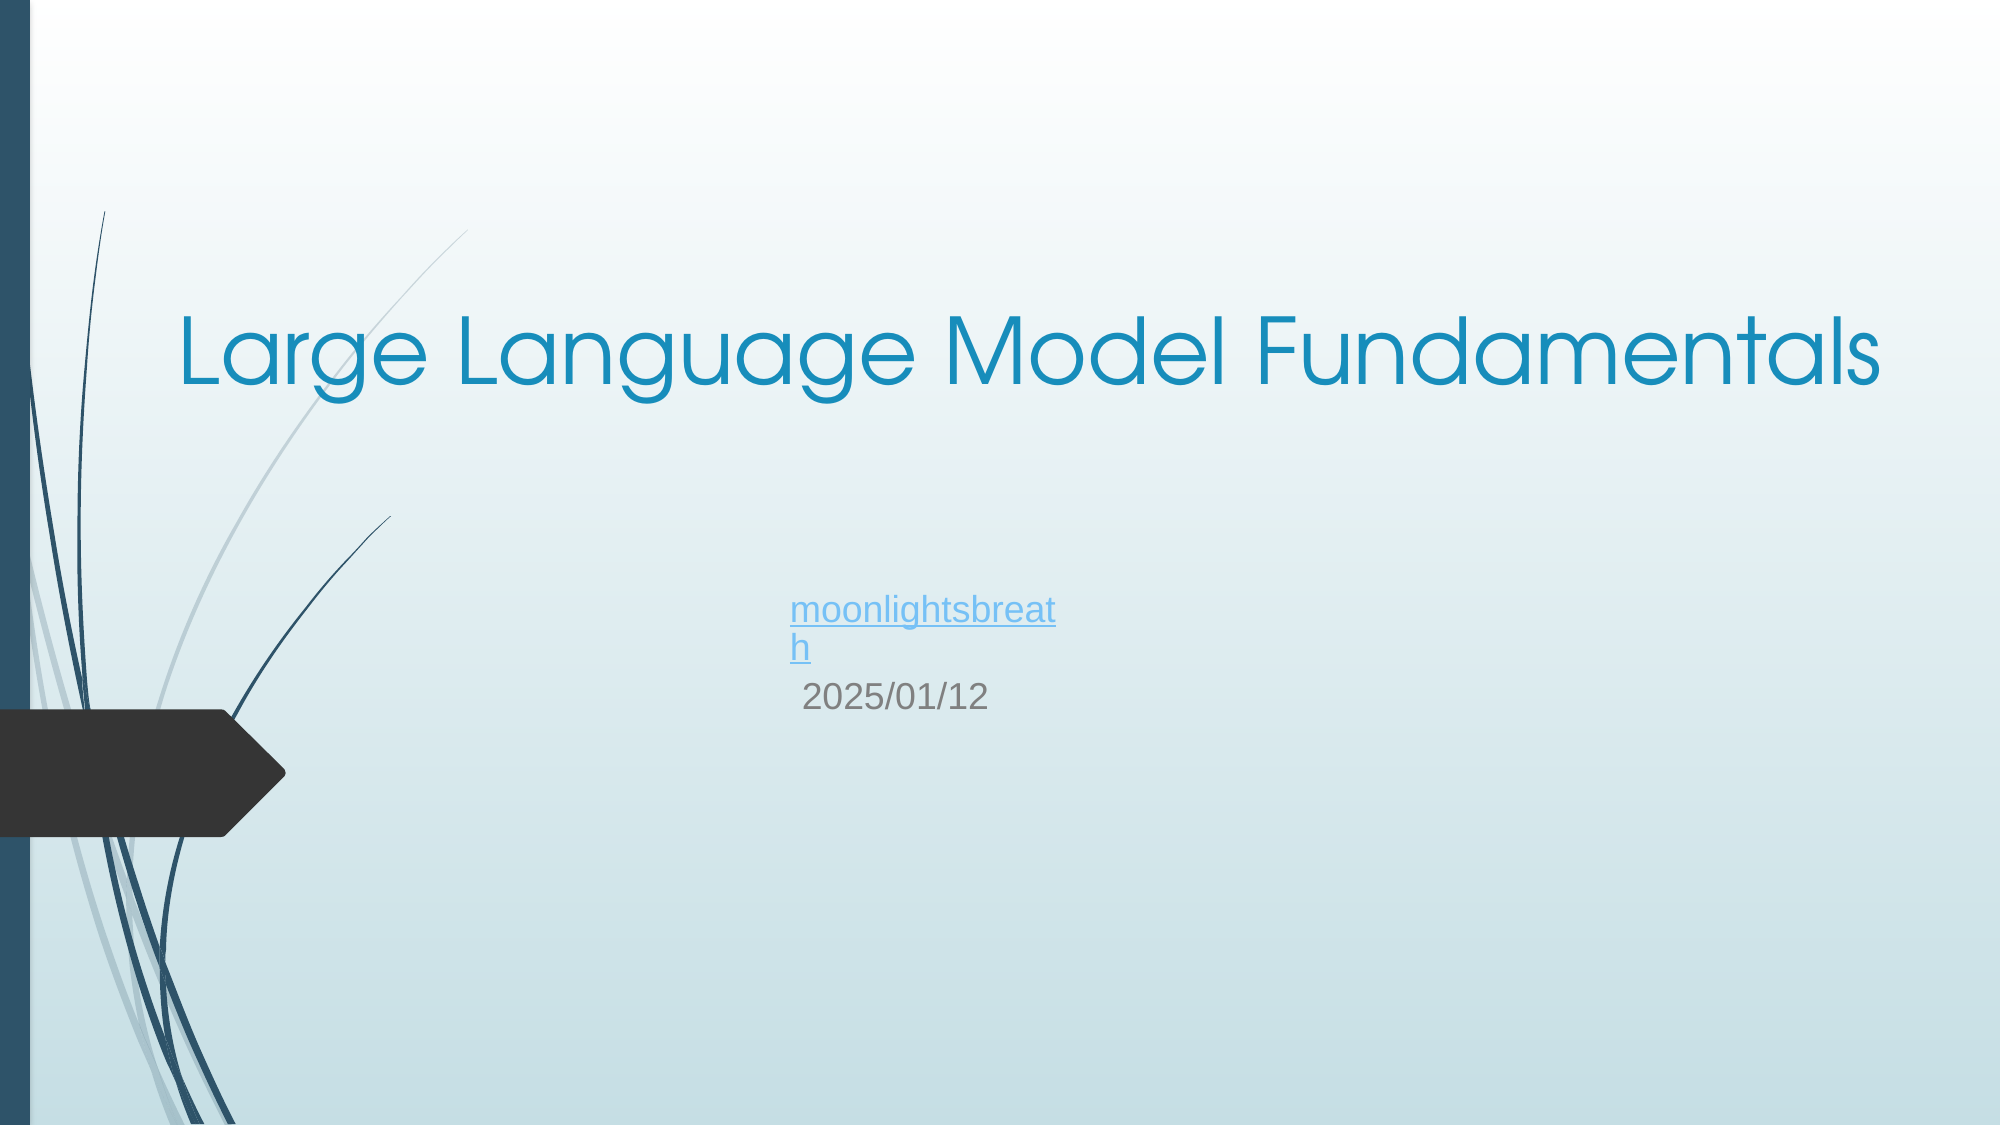

# Large Language Model Fundamentals
moonlightsbreath
2025/01/12